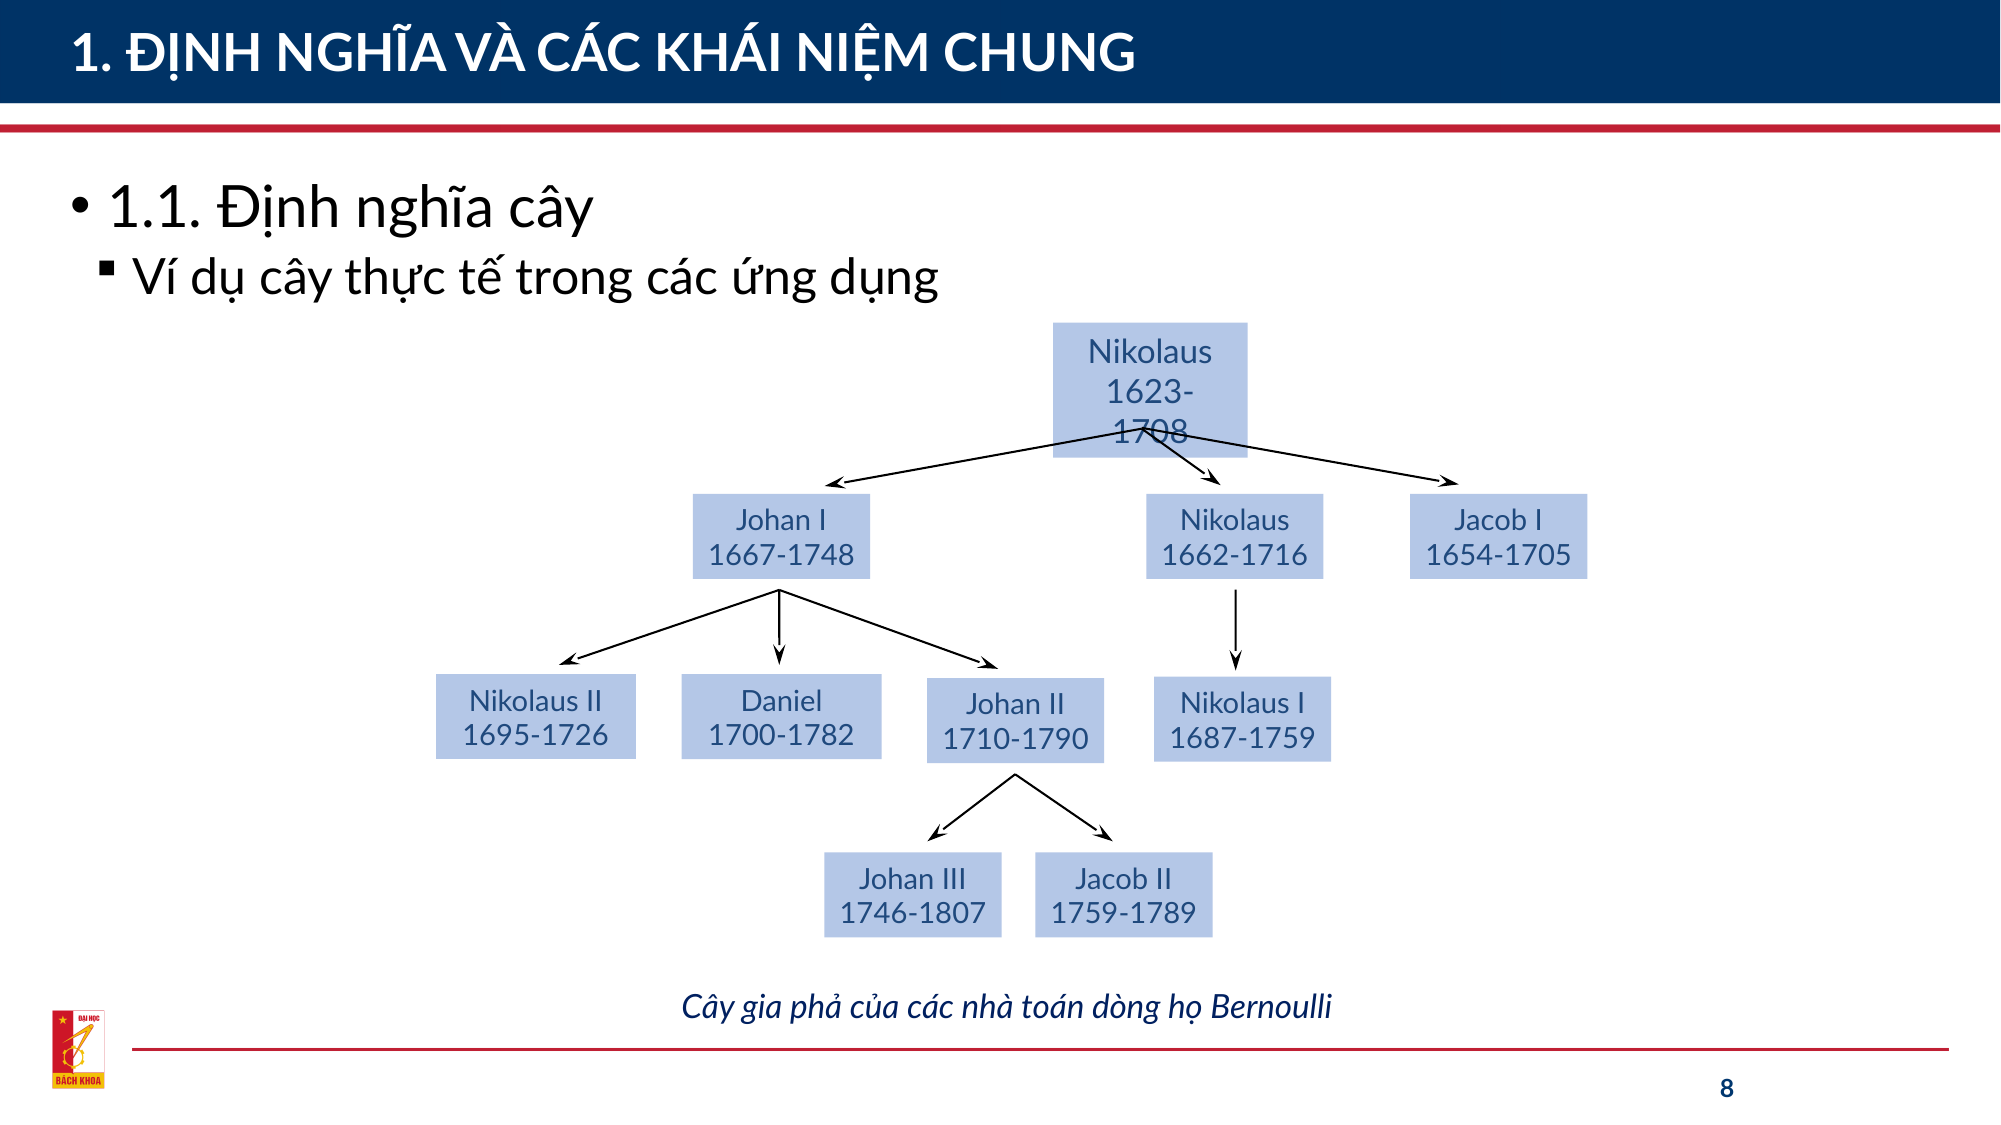

# 1. ĐỊNH NGHĨA VÀ CÁC KHÁI NIỆM CHUNG
1.1. Định nghĩa cây
Ví dụ cây thực tế trong các ứng dụng
Nikolaus
1623-1708

Johan I
1667-1748
Nikolaus
1662-1716
Jacob I
1654-1705

Nikolaus II
1695-1726
Daniel
1700-1782
Nikolaus I
1687-1759
Johan II
1710-1790

Johan III
1746-1807
Jacob II
1759-1789
Cây gia phả của các nhà toán dòng họ Bernoulli
8